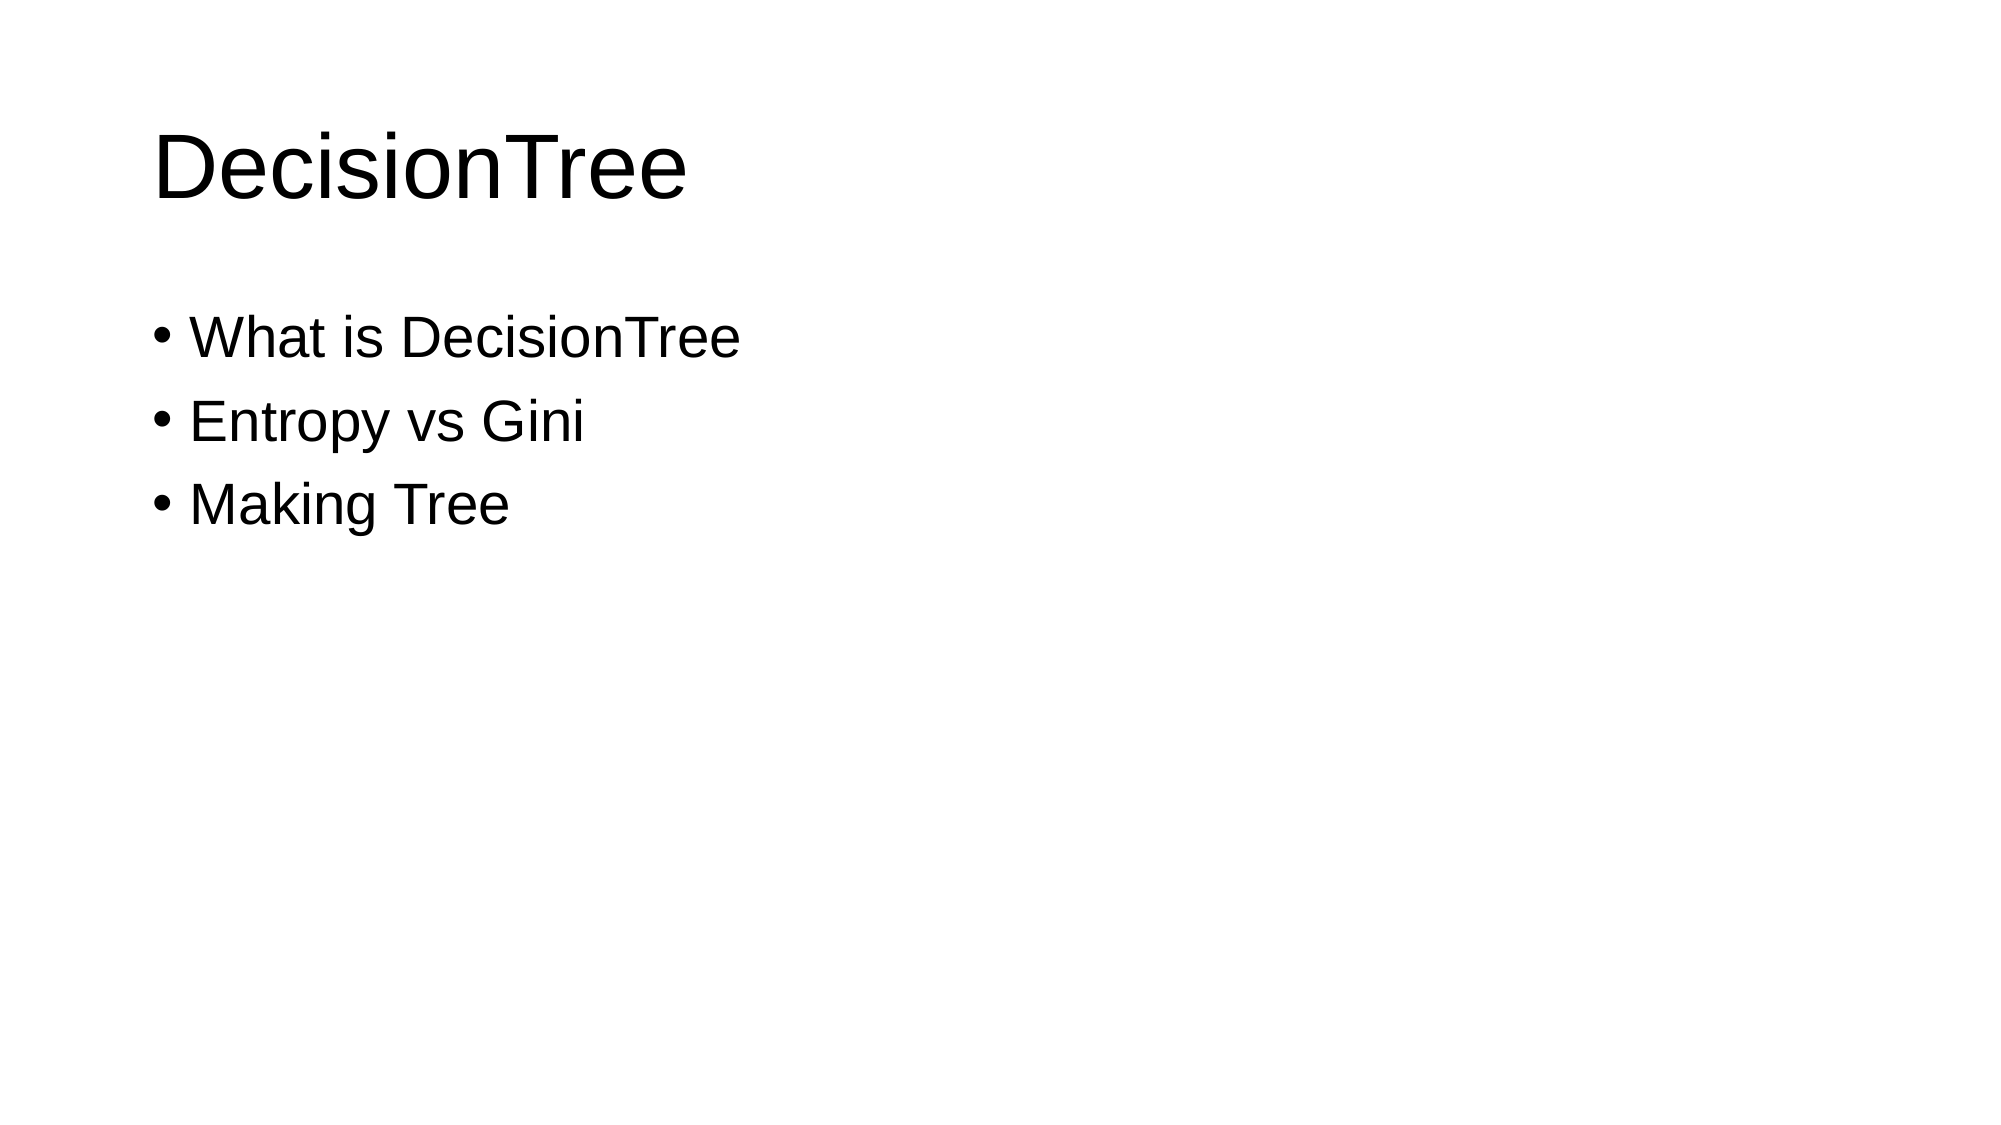

# DecisionTree
What is DecisionTree
Entropy vs Gini
Making Tree